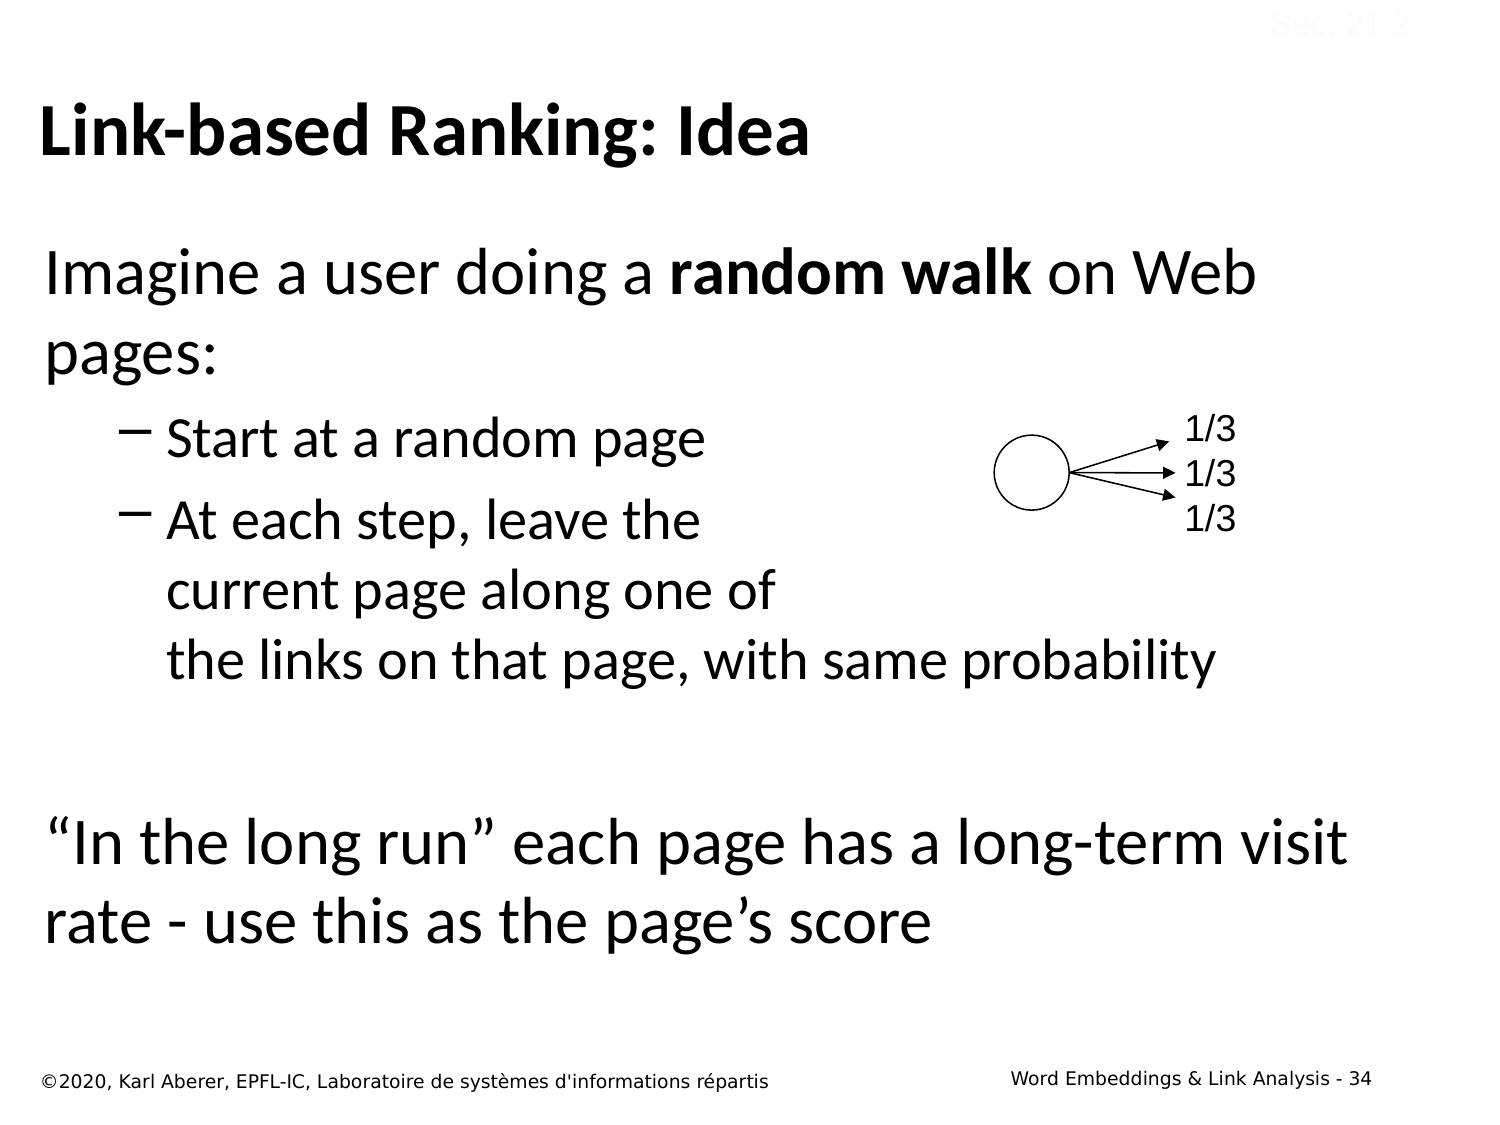

Sec. 21.2
# Link-based Ranking: Idea
Imagine a user doing a random walk on Web pages:
Start at a random page
At each step, leave the
current page along one of
the links on that page, with same probability

“In the long run” each page has a long-term visit rate - use this as the page’s score

1/3
1/3
1/3

©2020, Karl Aberer, EPFL-IC, Laboratoire de systèmes d'informations répartis